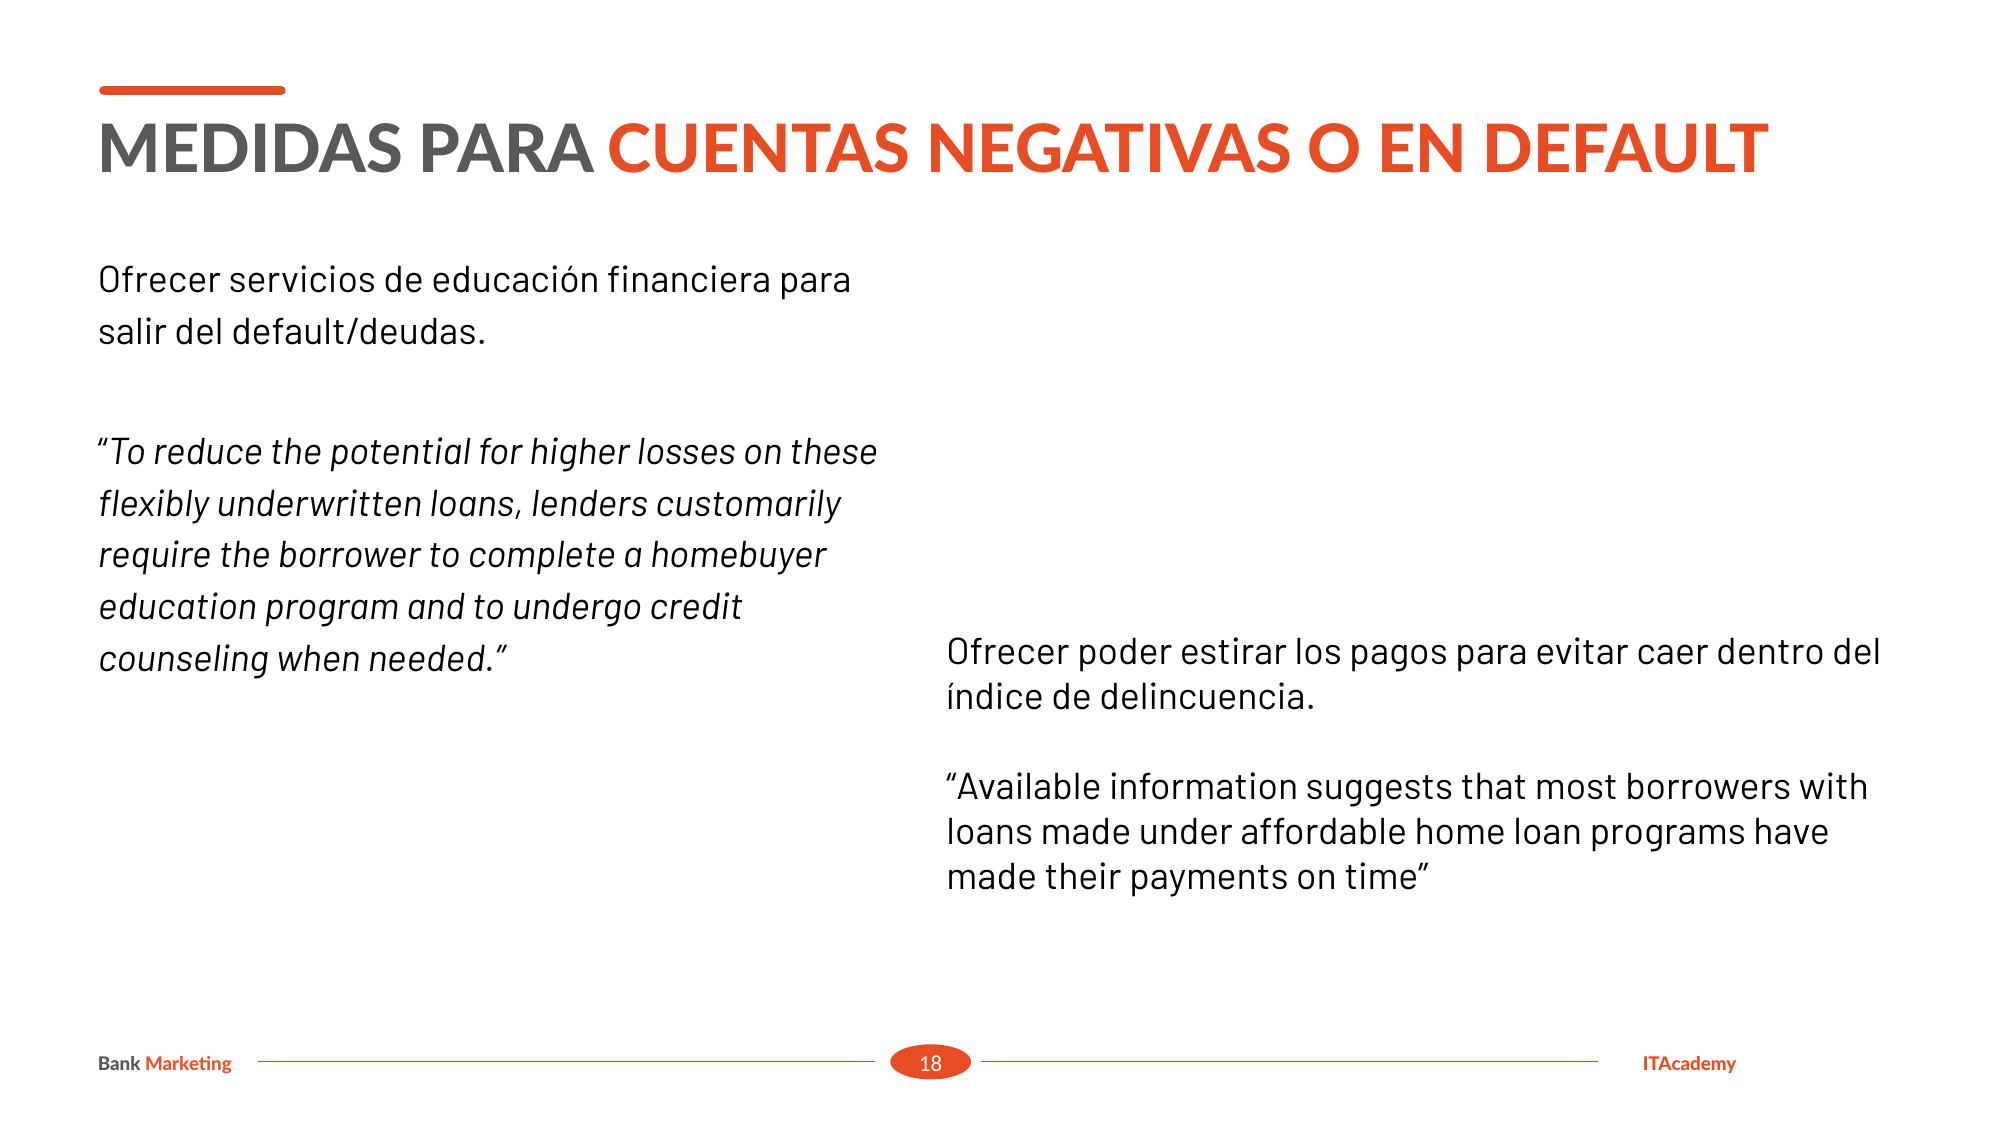

MEDIDAS PARA CUENTAS NEGATIVAS O EN DEFAULT
Ofrecer servicios de educación financiera para salir del default/deudas.
“To reduce the potential for higher losses on these flexibly underwritten loans, lenders customarily require the borrower to complete a homebuyer education program and to undergo credit counseling when needed.”
Ofrecer poder estirar los pagos para evitar caer dentro del índice de delincuencia.
“Available information suggests that most borrowers with loans made under affordable home loan programs have made their payments on time”
Bank Marketing 									  	          ITAcademy
18